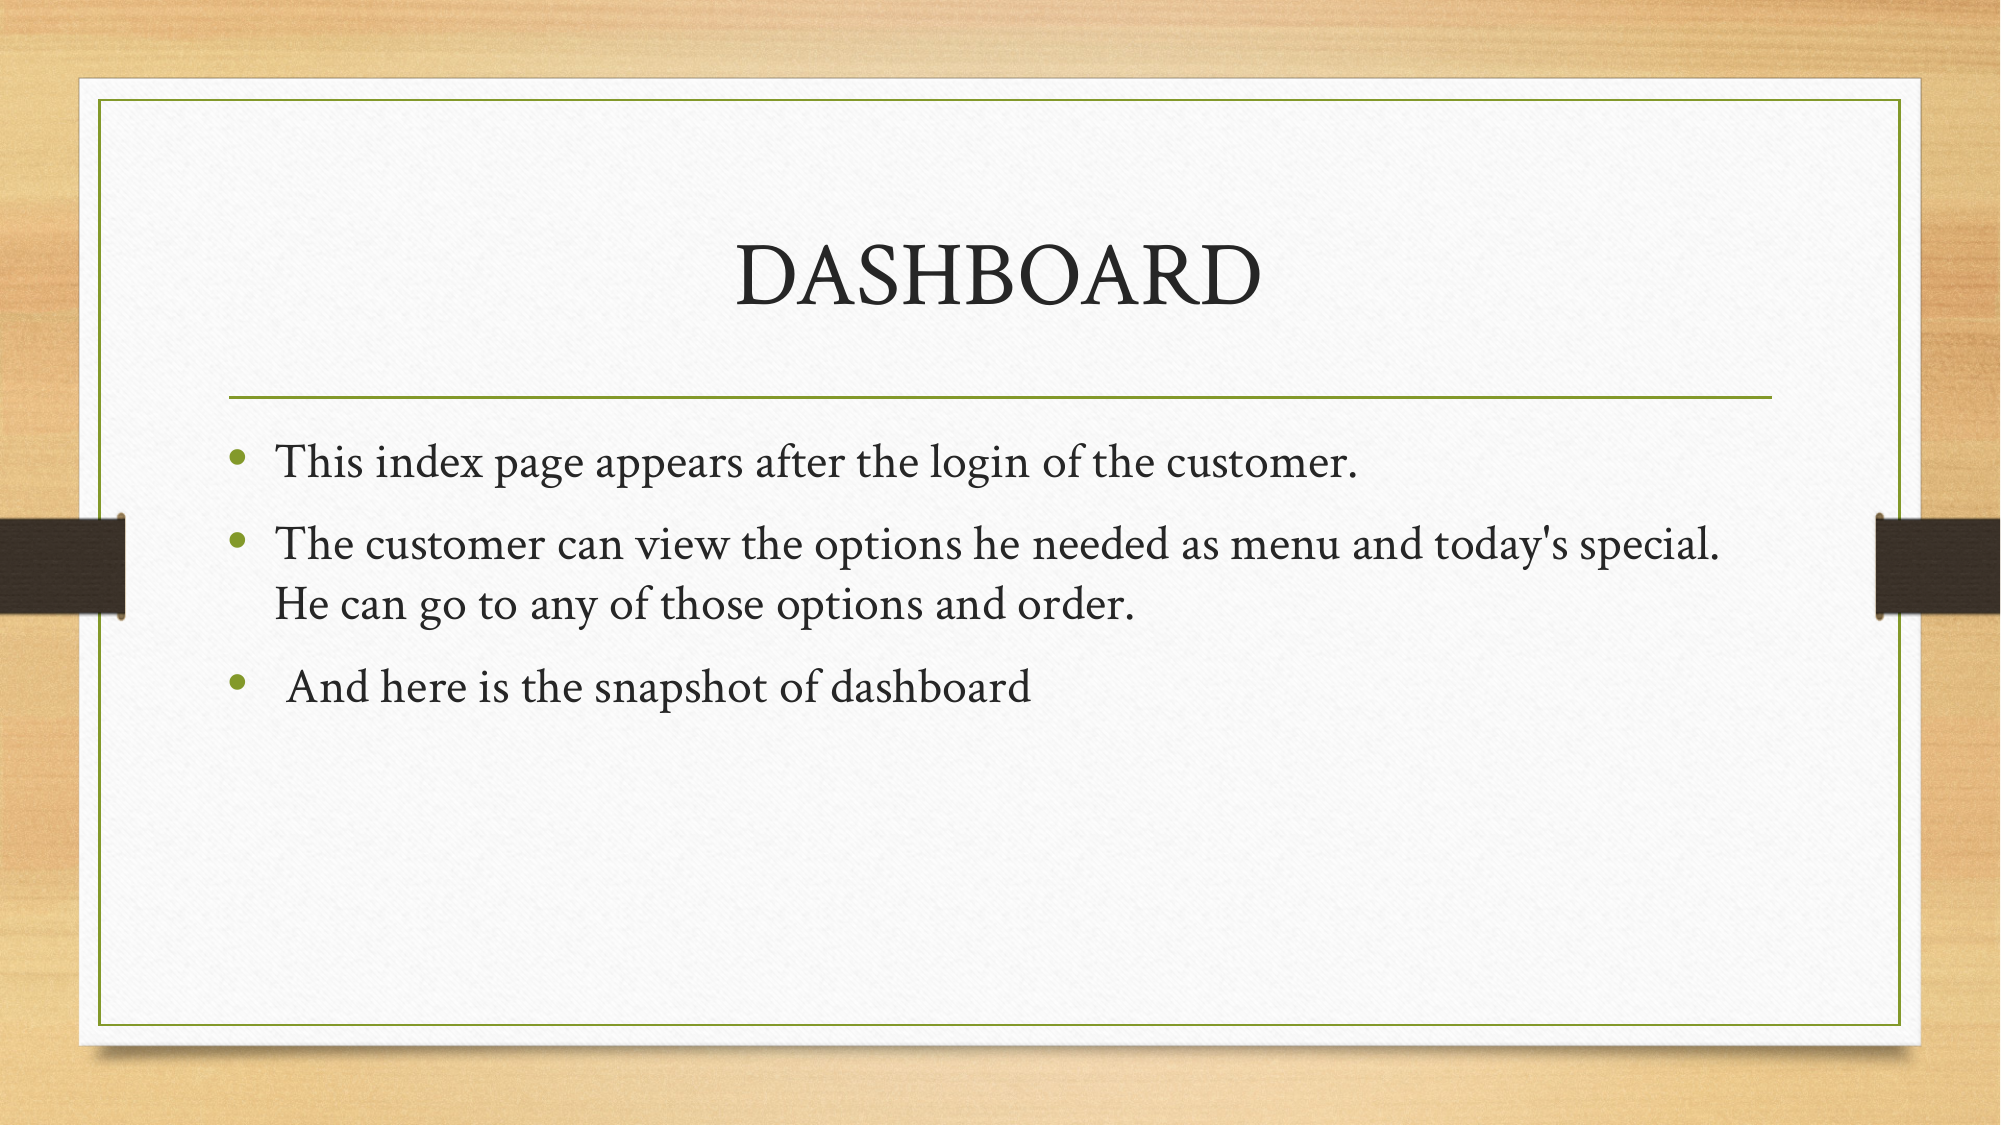

# DASHBOARD
This index page appears after the login of the customer.
The customer can view the options he needed as menu and today's special. He can go to any of those options and order.
 And here is the snapshot of dashboard